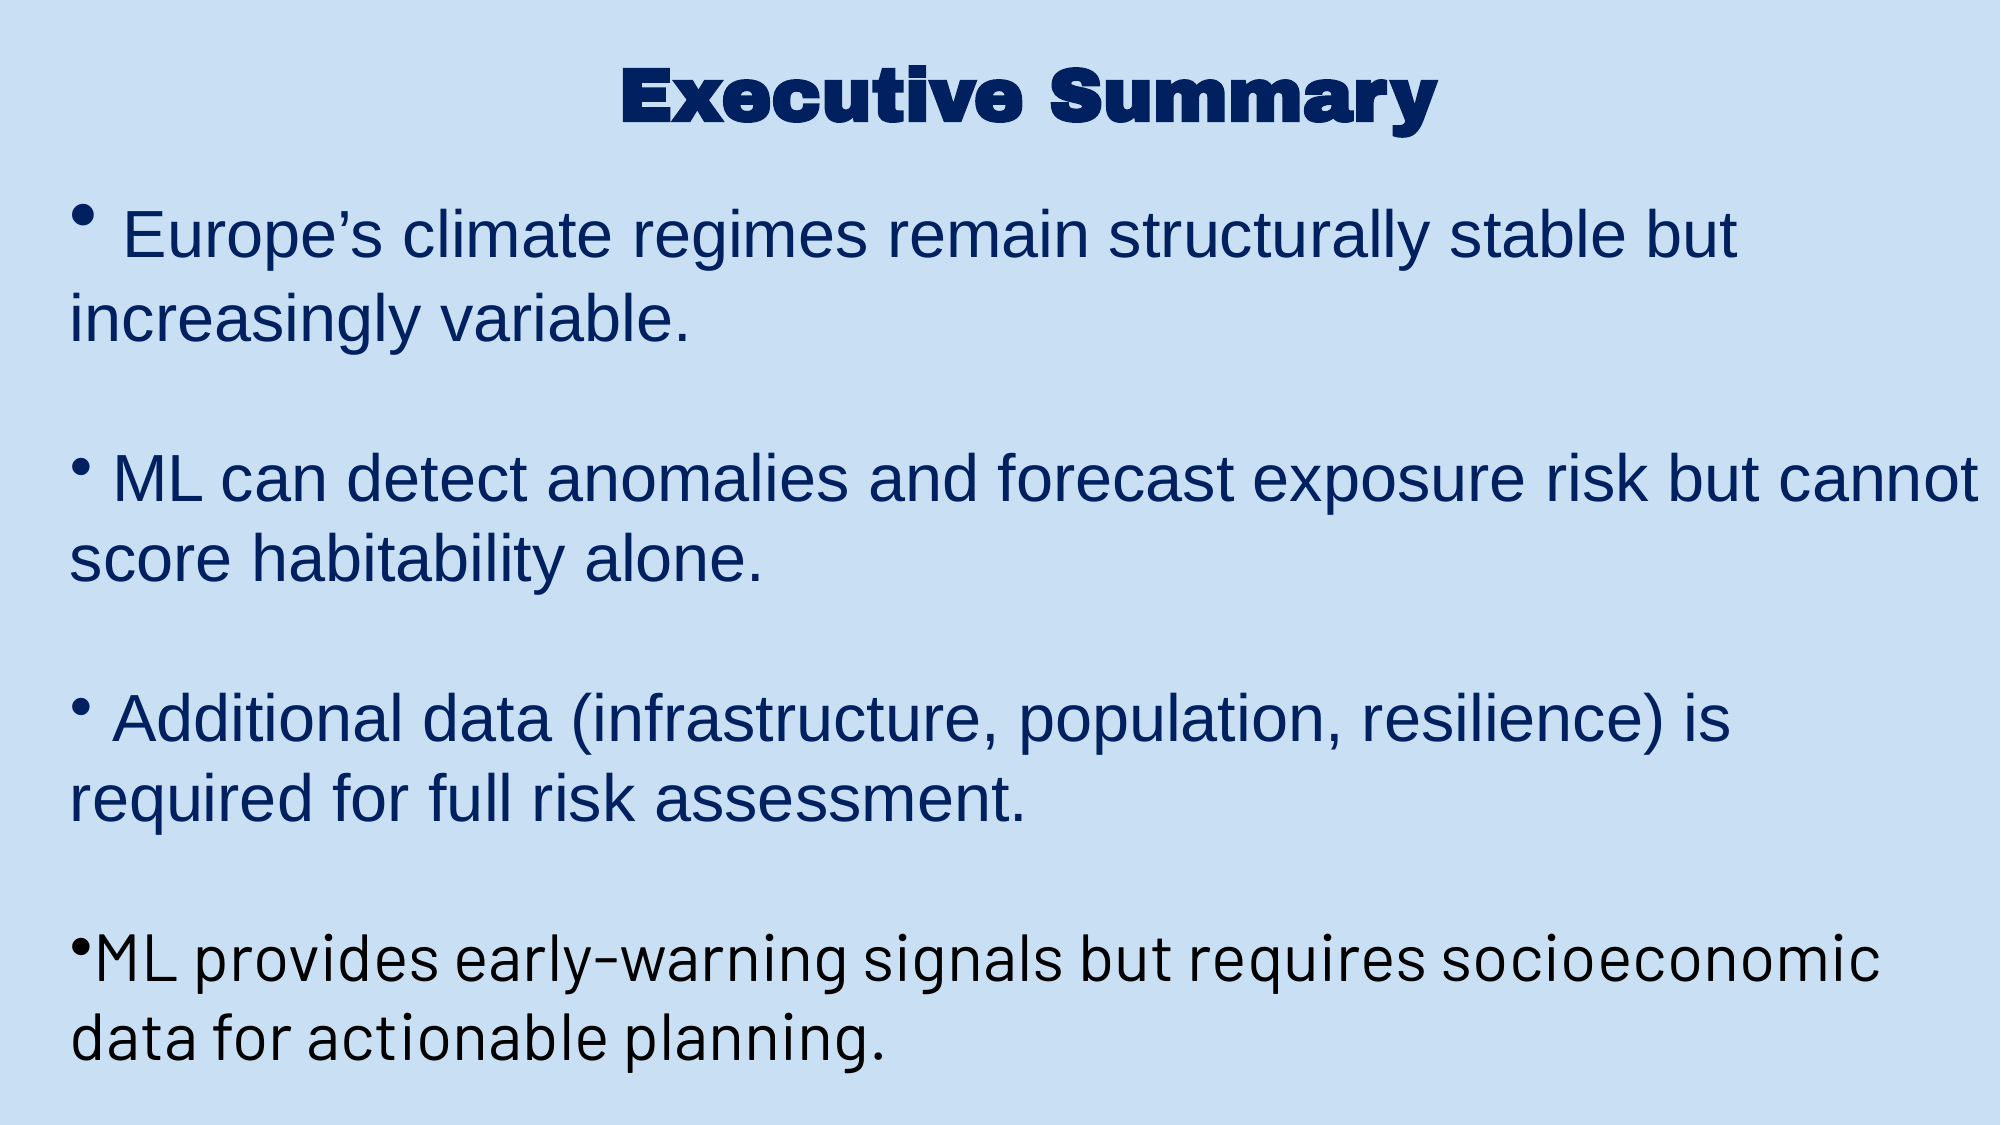

Executive Summary
 Europe’s climate regimes remain structurally stable but increasingly variable.

 ML can detect anomalies and forecast exposure risk but cannot score habitability alone.

 Additional data (infrastructure, population, resilience) is required for full risk assessment.

ML provides early‑warning signals but requires socioeconomic data for actionable planning.